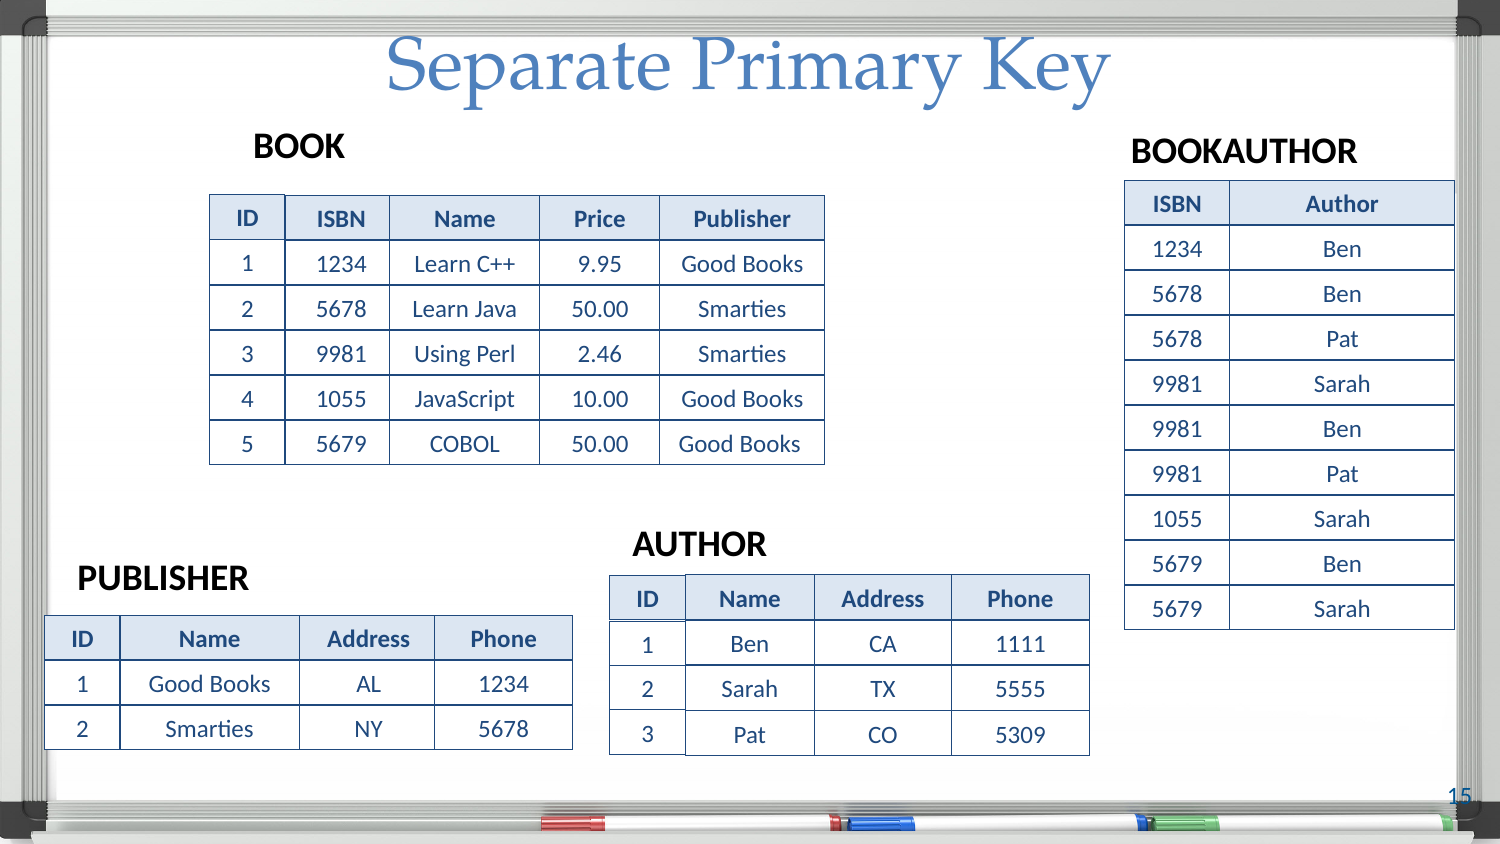

# Separate Primary Key
BOOK
BOOKAUTHOR
ISBN
Author
ID
ISBN
Name
Price
Publisher
1234
Ben
1
1234
Learn C++
9.95
Good Books
5678
Ben
2
5678
Learn Java
50.00
Smarties
5678
Pat
3
9981
Using Perl
2.46
Smarties
9981
Sarah
4
1055
JavaScript
10.00
Good Books
9981
Ben
5
5679
COBOL
50.00
Good Books
9981
Pat
1055
Sarah
AUTHOR
5679
Ben
PUBLISHER
Phone
Name
Address
ID
5679
Sarah
ID
Name
Address
Phone
1111
CA
Ben
1
1
Good Books
AL
1234
2
5555
TX
Sarah
2
Smarties
NY
5678
3
5309
CO
Pat
15
Streams of bytes … two ways (into your program and out of your program)
Disks, consoles, sockets, keyboards, printers
Know how to talk streams and you can talk to anything
Initialization (constructor) is different. Use is the same.